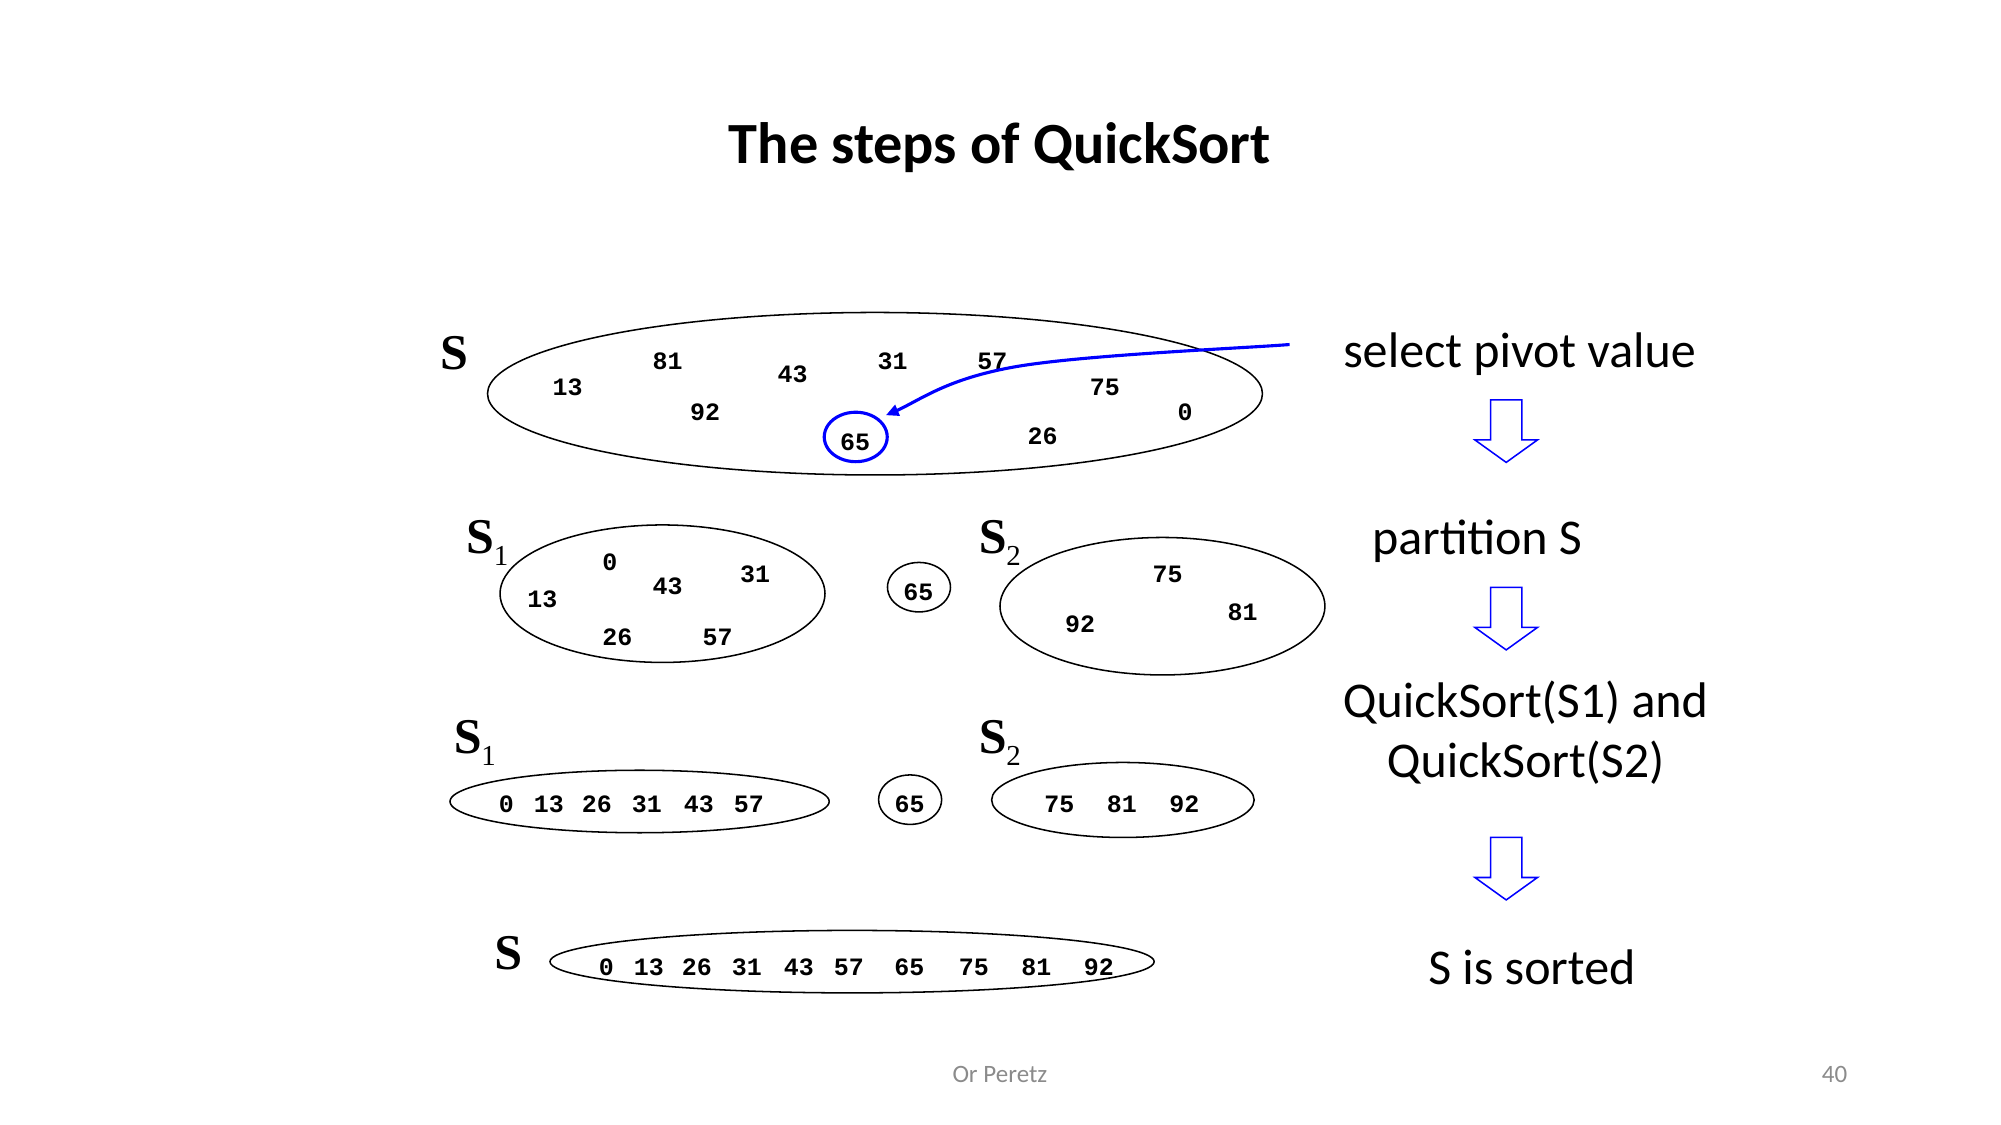

# The steps of QuickSort
select pivot value
S

81
31
57

43
13
75
92
0

26
65
partition S
S1
S2

0

31
75
43

65
13
81

92
26
57
QuickSort(S1) and
QuickSort(S2)
S1
S2

0
13
26
31
43
57
75
81
92
65

S
S is sorted

0
13
26
31
43
57
65
75
81
92
Or Peretz
40